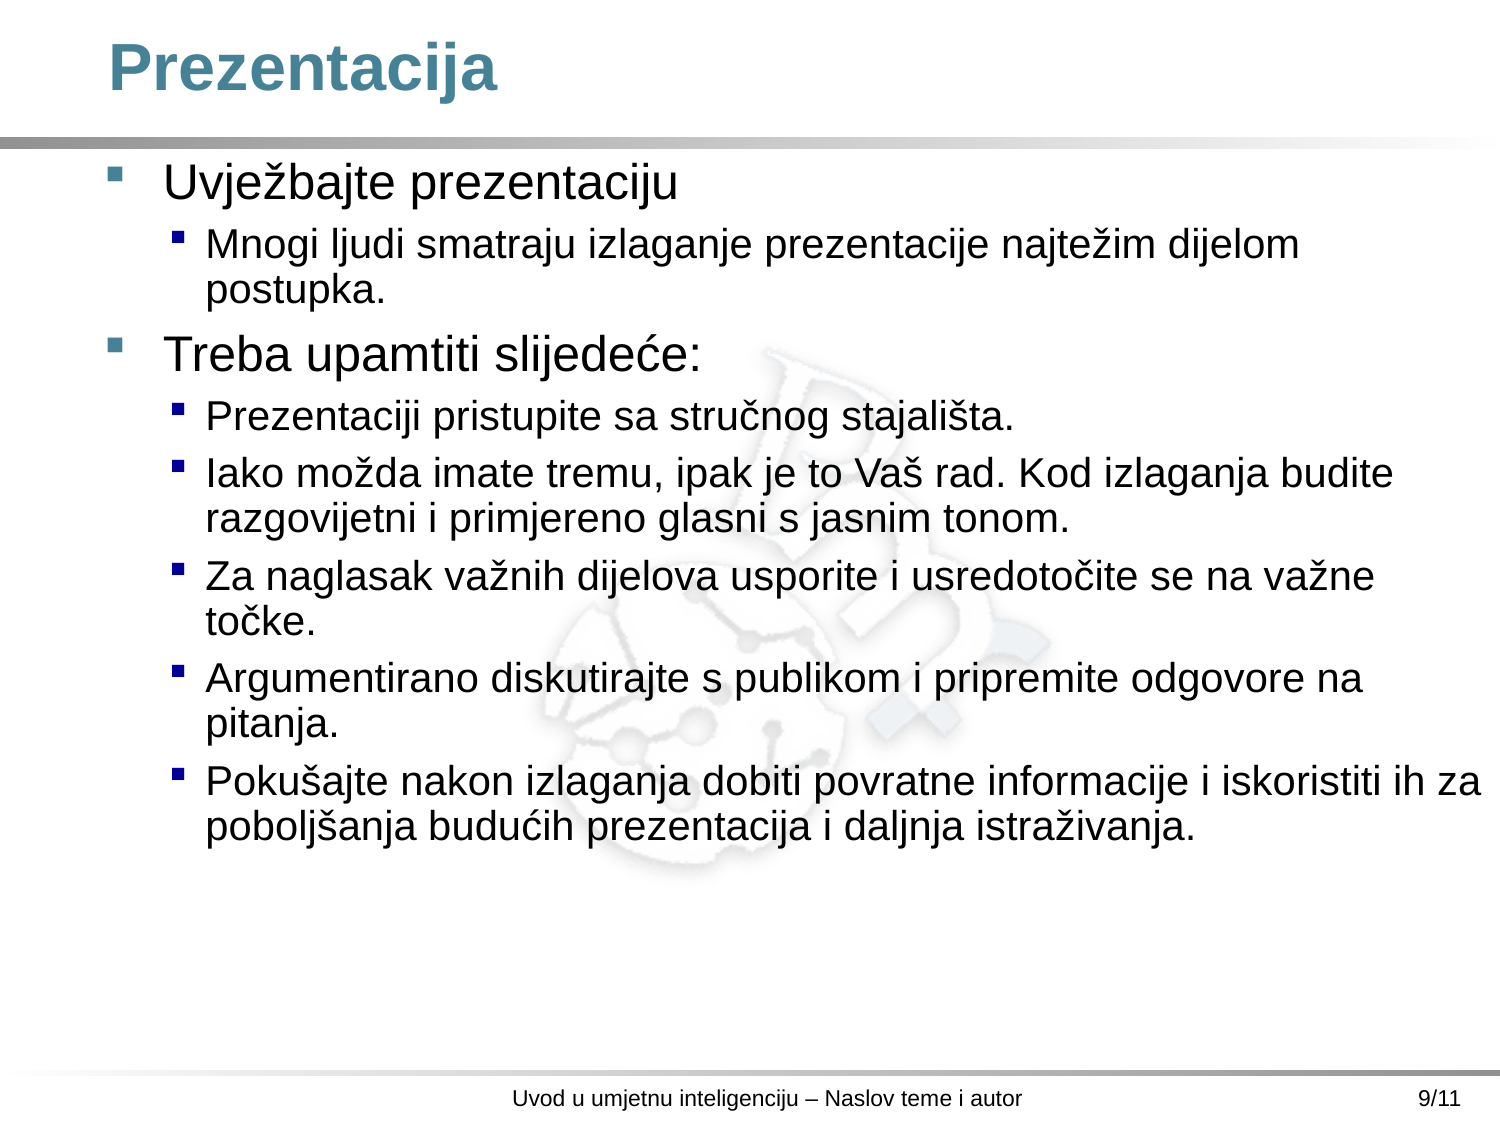

# Prezentacija
Uvježbajte prezentaciju
Mnogi ljudi smatraju izlaganje prezentacije najtežim dijelom postupka.
Treba upamtiti slijedeće:
Prezentaciji pristupite sa stručnog stajališta.
Iako možda imate tremu, ipak je to Vaš rad. Kod izlaganja budite razgovijetni i primjereno glasni s jasnim tonom.
Za naglasak važnih dijelova usporite i usredotočite se na važne točke.
Argumentirano diskutirajte s publikom i pripremite odgovore na pitanja.
Pokušajte nakon izlaganja dobiti povratne informacije i iskoristiti ih za poboljšanja budućih prezentacija i daljnja istraživanja.

Uvod u umjetnu inteligenciju – Naslov teme i autor
9/11